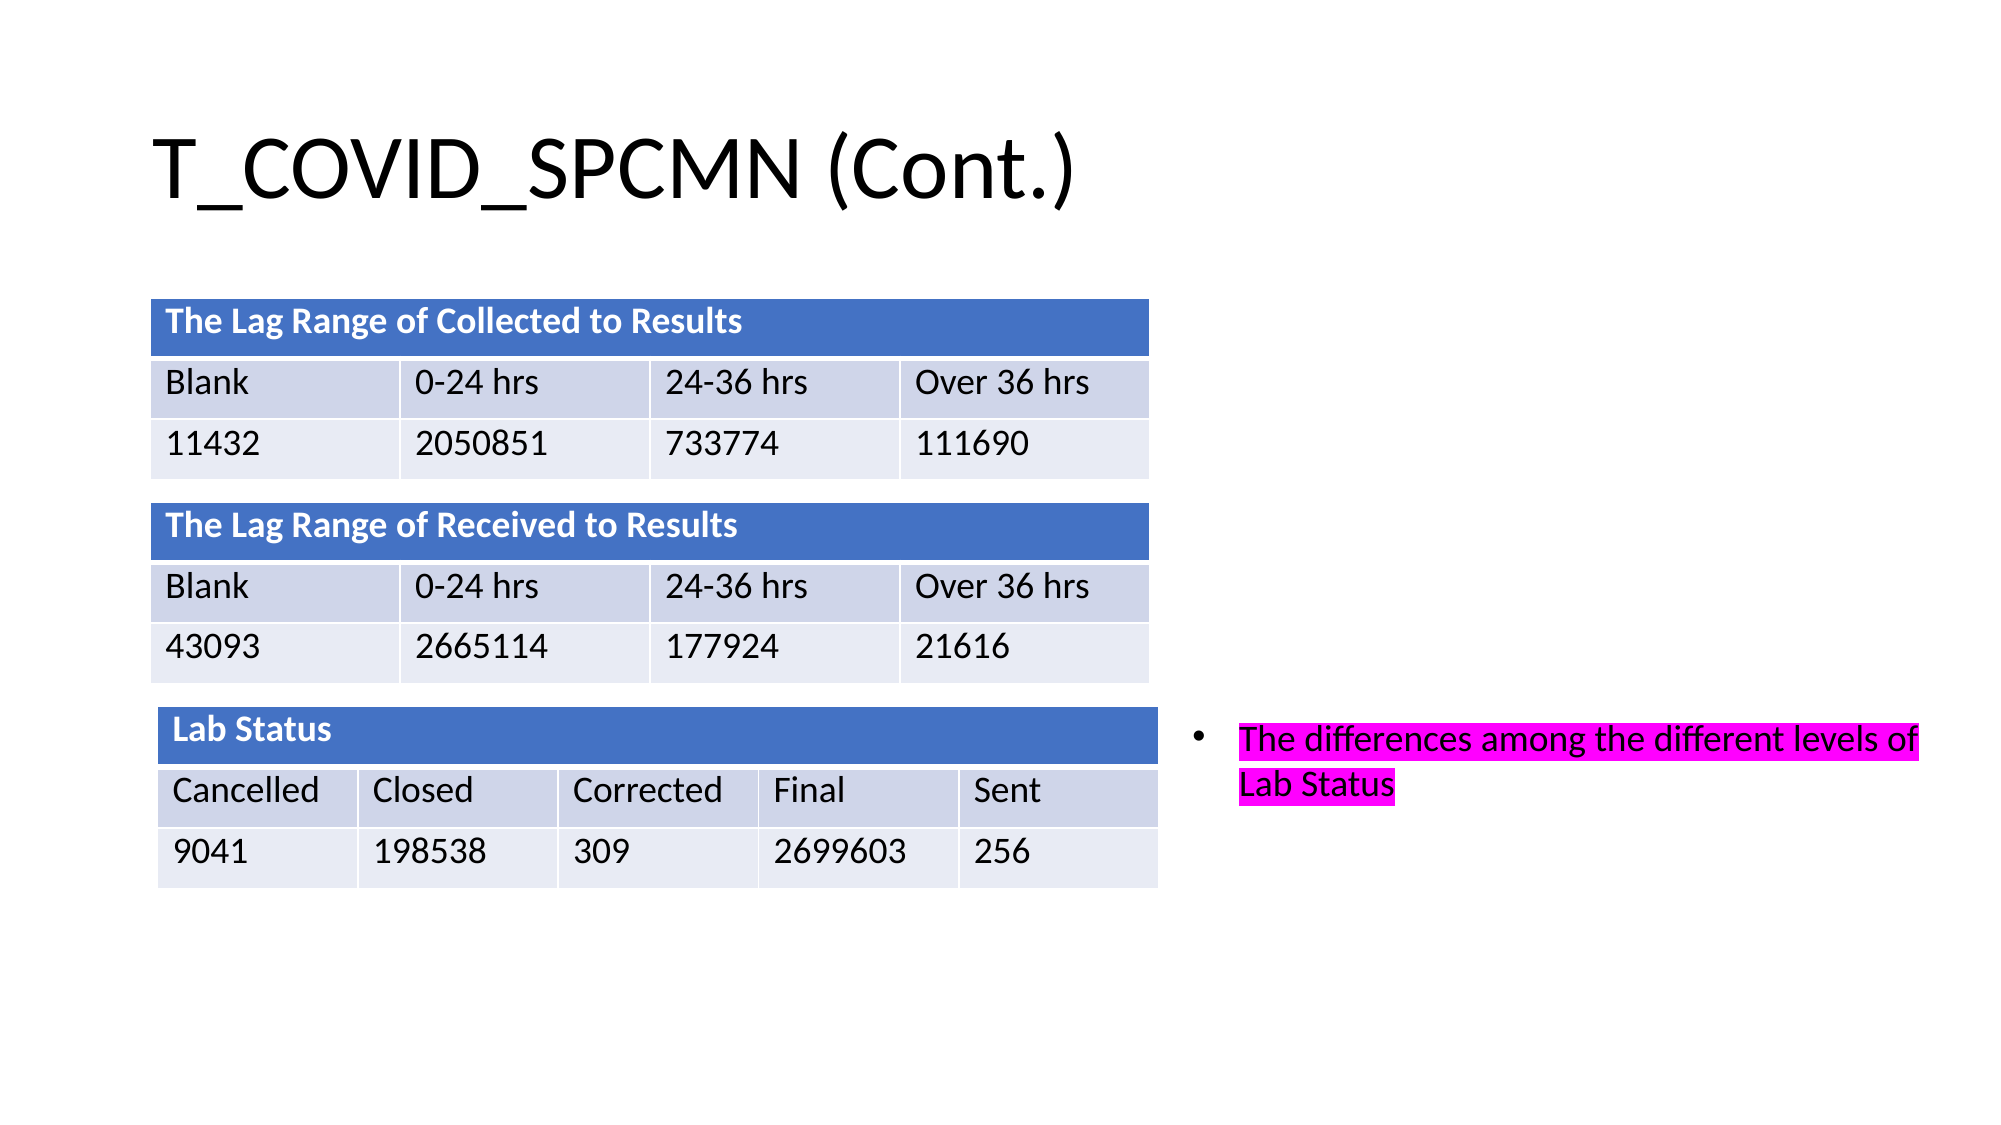

# T_COVID_SPCMN (Cont.)
| The Lag Range of Collected to Results |  |  |  |
| --- | --- | --- | --- |
| Blank | 0-24 hrs | 24-36 hrs | Over 36 hrs |
| 11432 | 2050851 | 733774 | 111690 |
| The Lag Range of Received to Results |  |  |  |
| --- | --- | --- | --- |
| Blank | 0-24 hrs | 24-36 hrs | Over 36 hrs |
| 43093 | 2665114 | 177924 | 21616 |
The differences among the different levels of Lab Status
| Lab Status |  |  |  |  |
| --- | --- | --- | --- | --- |
| Cancelled | Closed | Corrected | Final | Sent |
| 9041 | 198538 | 309 | 2699603 | 256 |